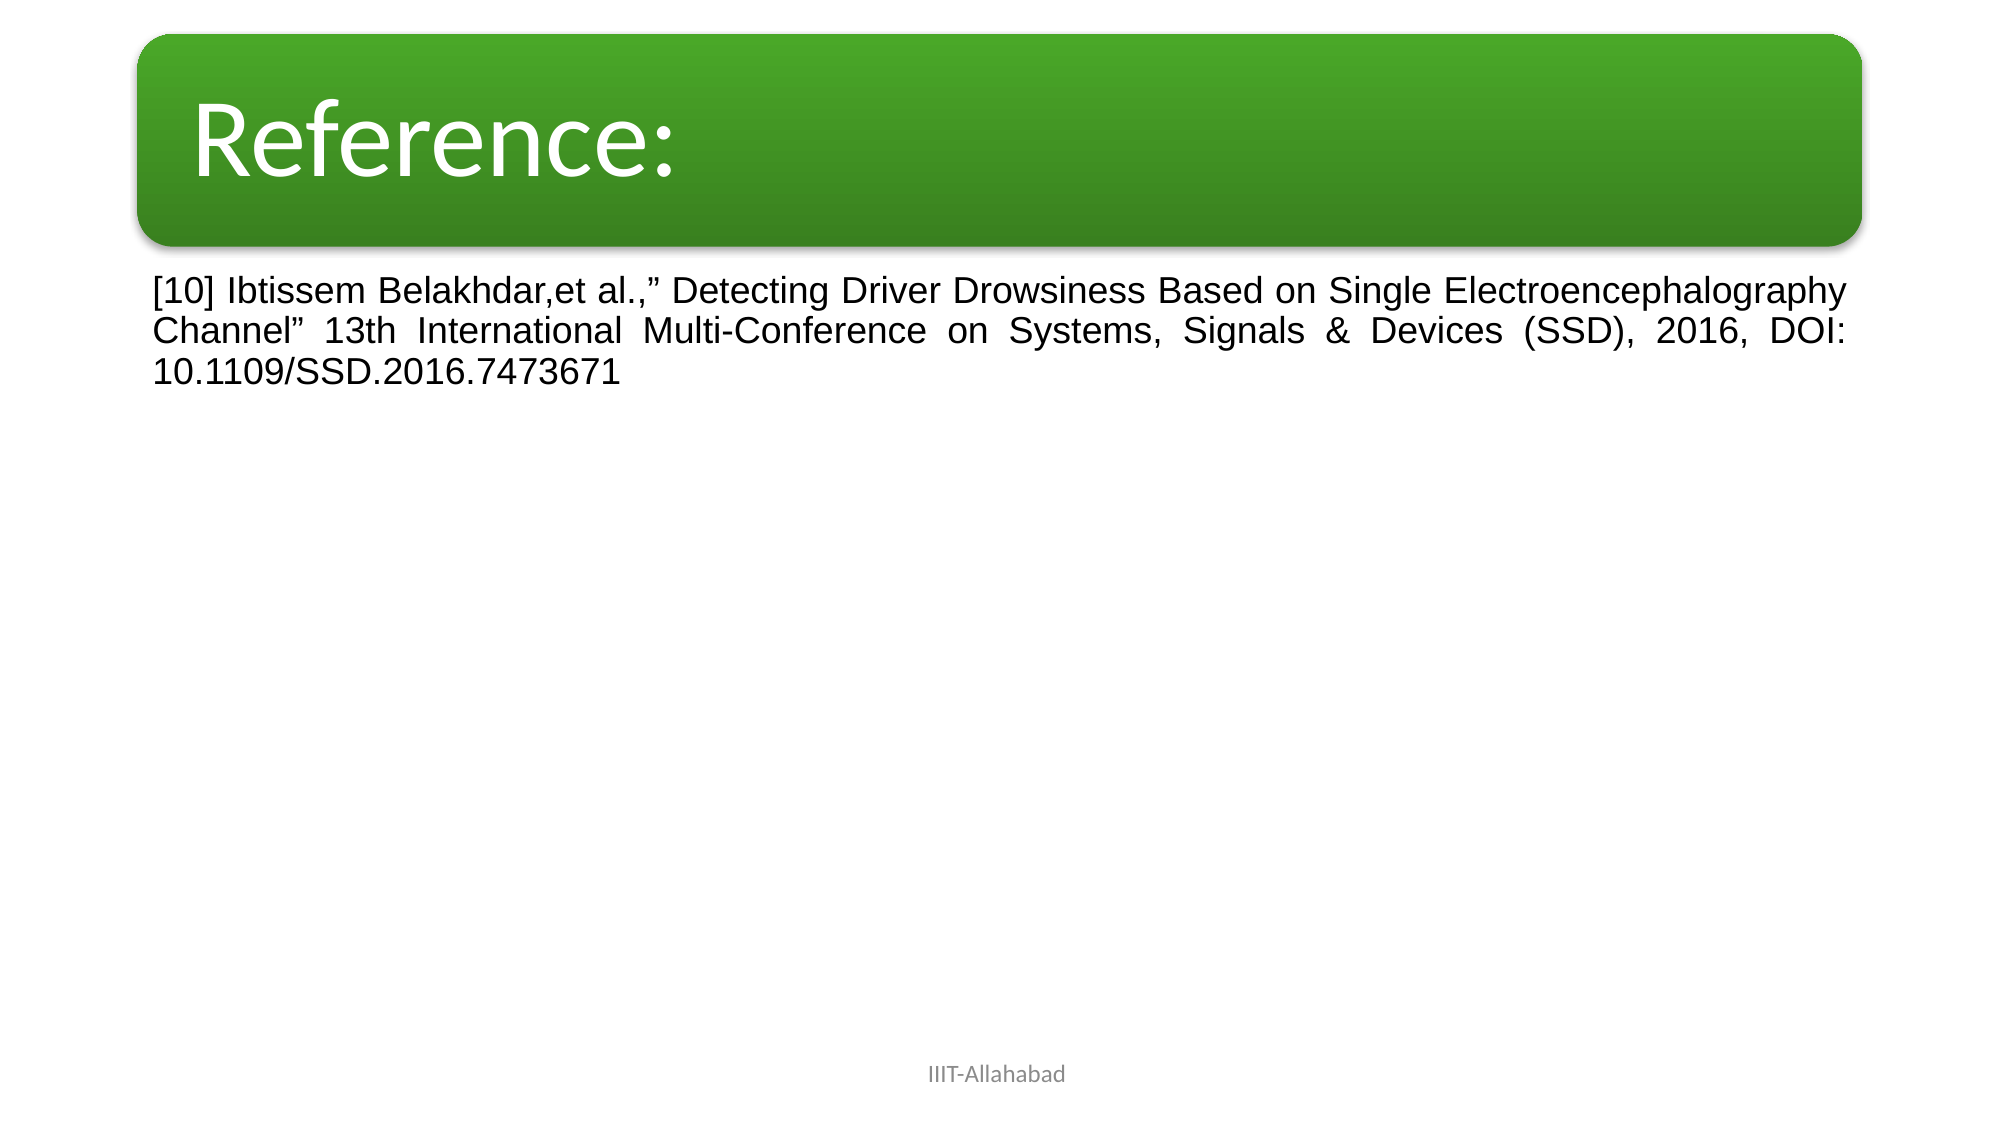

Reference:
[10] Ibtissem Belakhdar,et al.,” Detecting Driver Drowsiness Based on Single Electroencephalography Channel” 13th International Multi-Conference on Systems, Signals & Devices (SSD), 2016, DOI: 10.1109/SSD.2016.7473671

IIIT-Allahabad